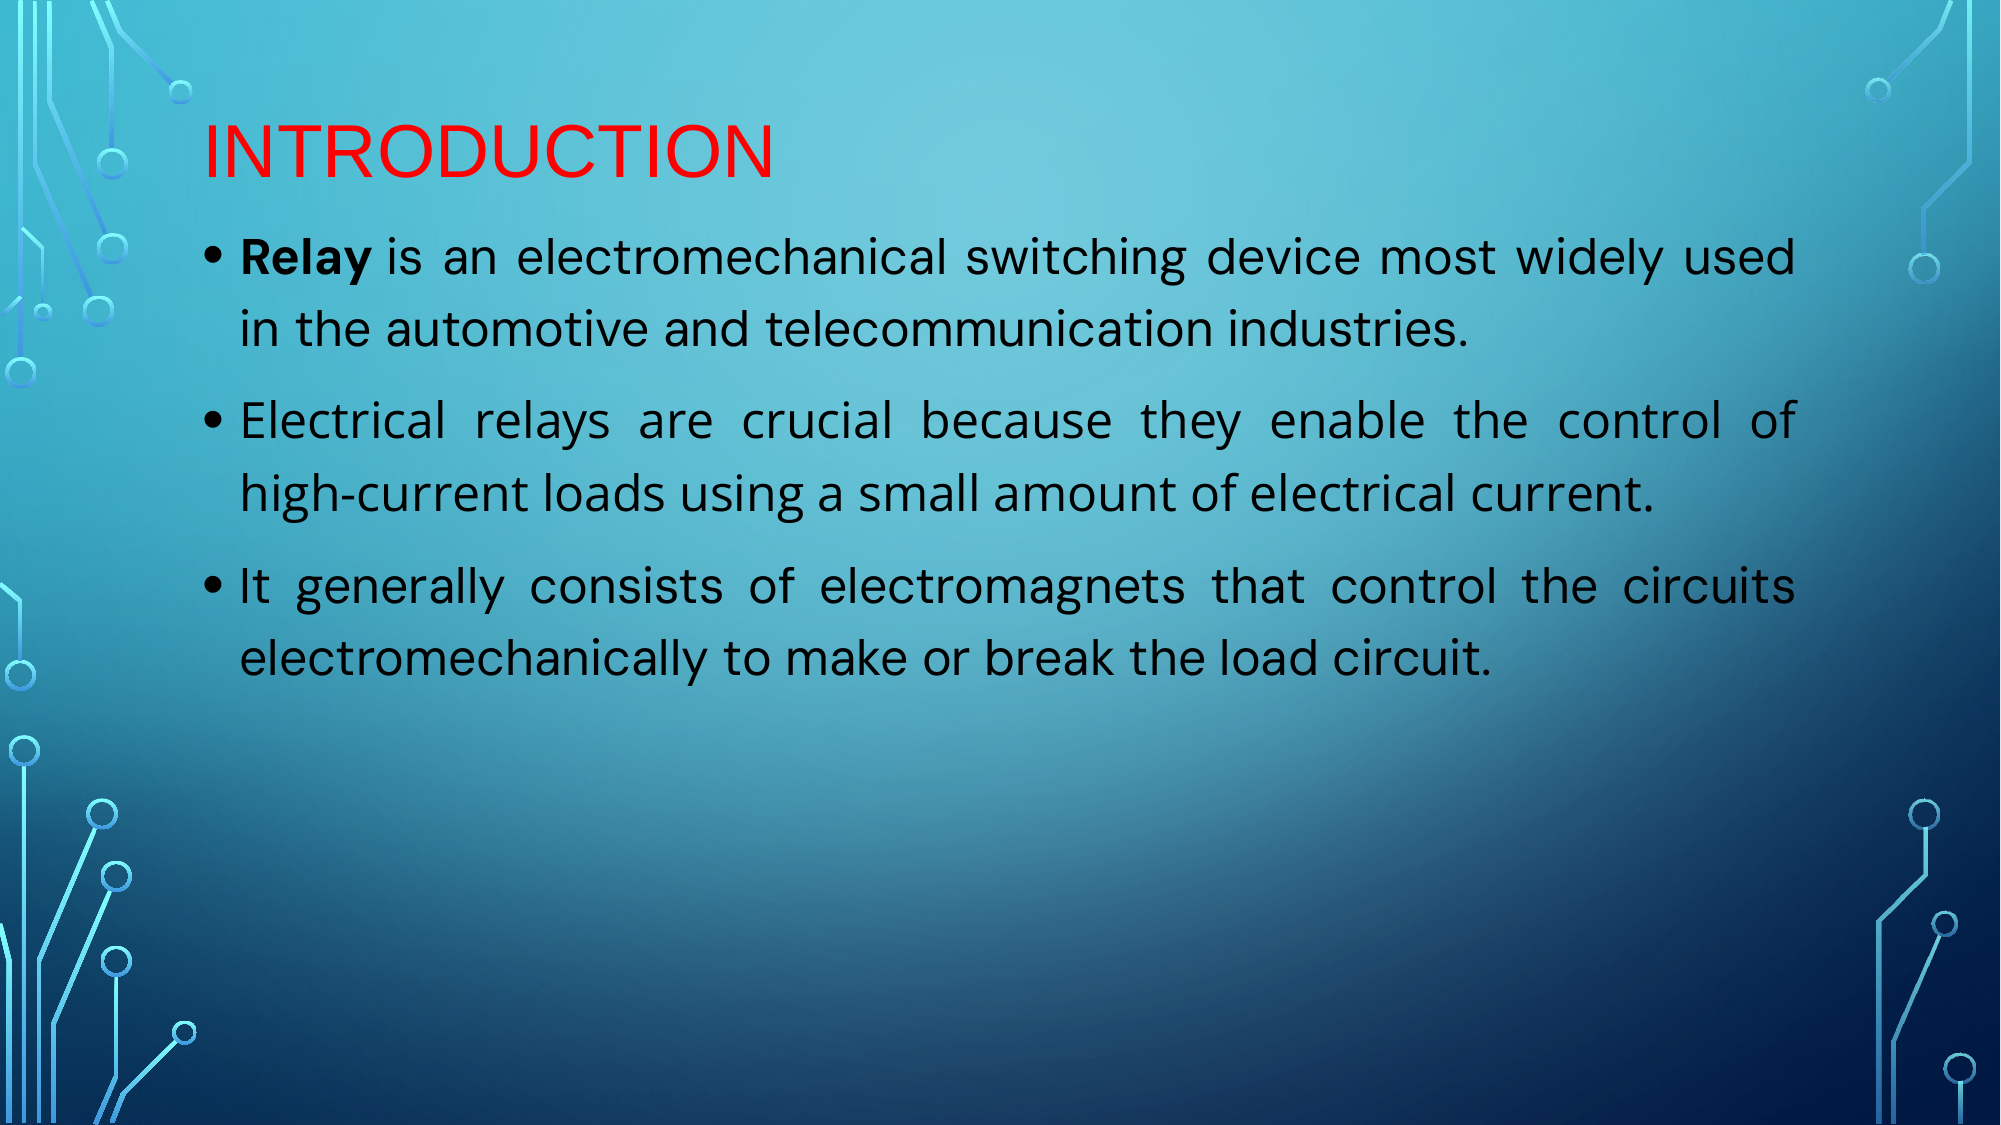

# Introduction
Relay is an electromechanical switching device most widely used in the automotive and telecommunication industries.
Electrical relays are crucial because they enable the control of high-current loads using a small amount of electrical current.
It generally consists of electromagnets that control the circuits electromechanically to make or break the load circuit.